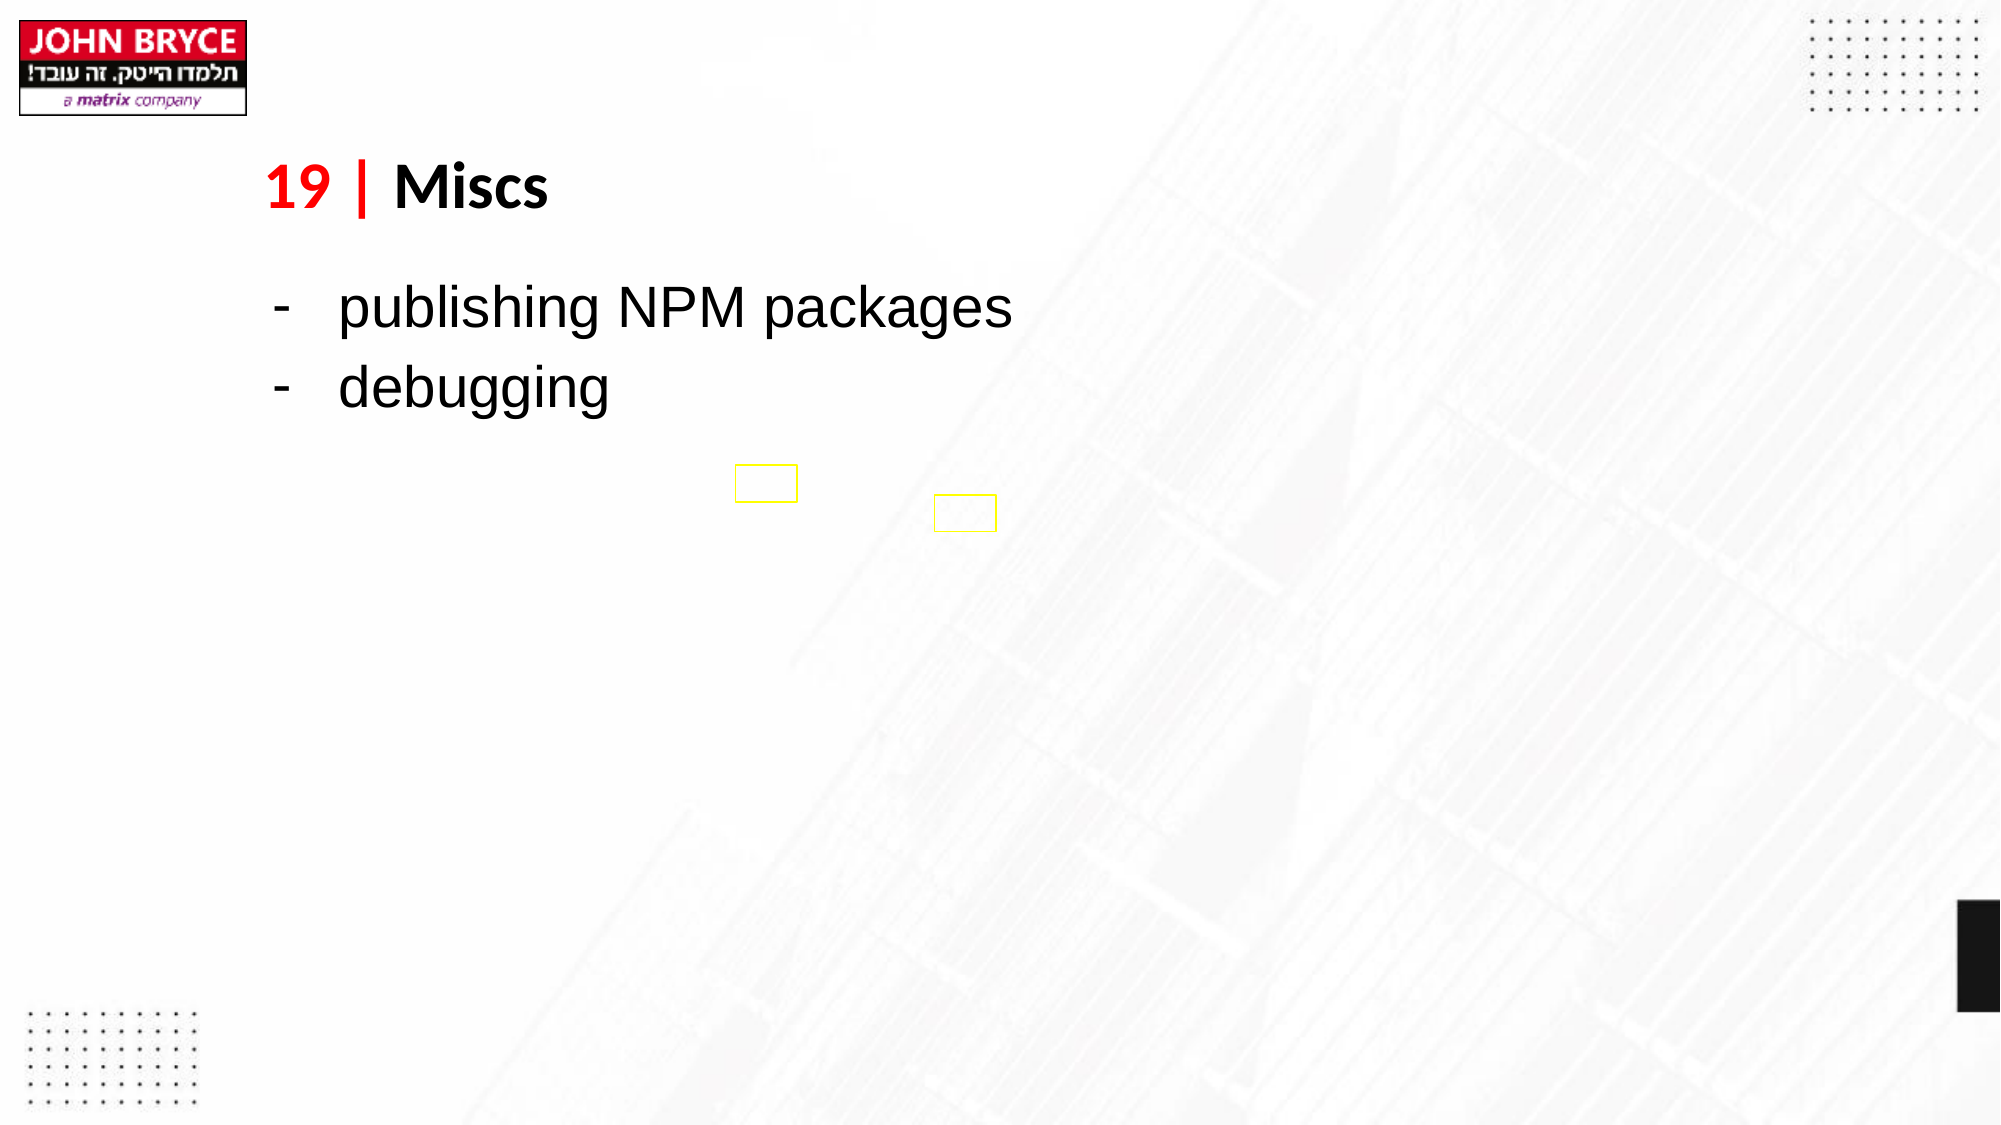

# 19 | Miscs

publishing NPM packages
debugging